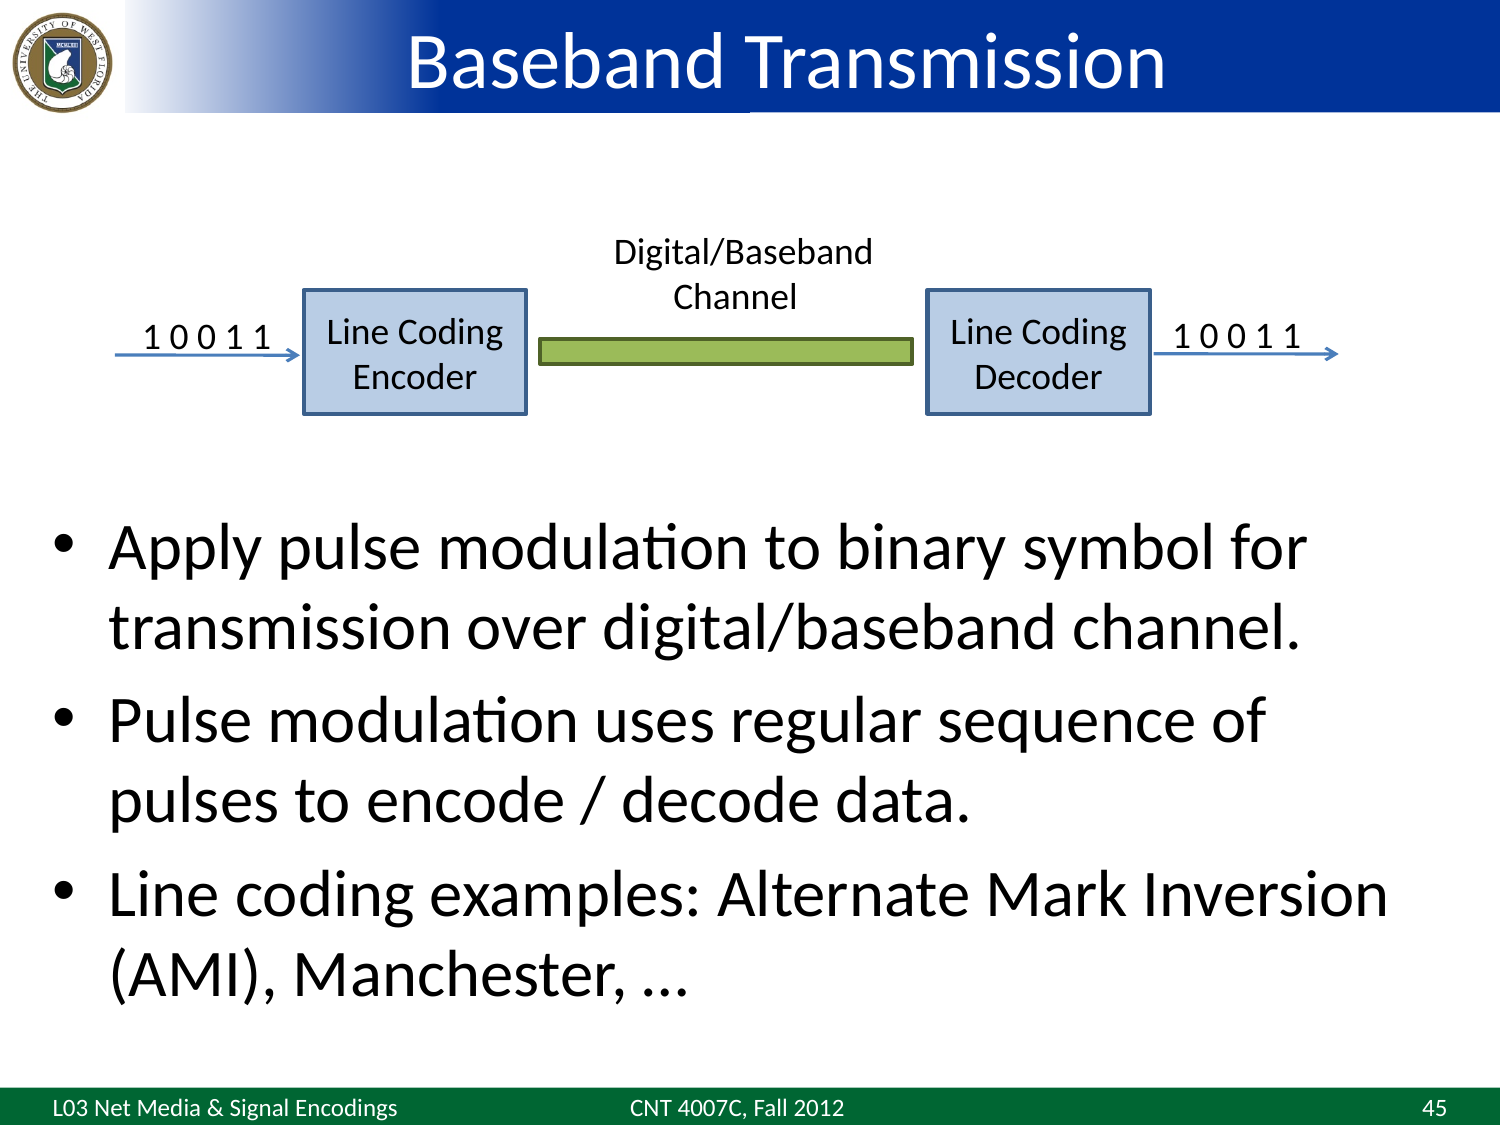

# Baseband Transmission
Digital/Baseband
       Channel
Line Coding Encoder
Line Coding Decoder
1 0 0 1 1
1 0 0 1 1

Apply pulse modulation to binary symbol for transmission over digital/baseband channel.
Pulse modulation uses regular sequence of pulses to encode / decode data.
Line coding examples: Alternate Mark Inversion (AMI), Manchester, …
CNT 4007C, Fall 2012
45
L03 Net Media & Signal Encodings